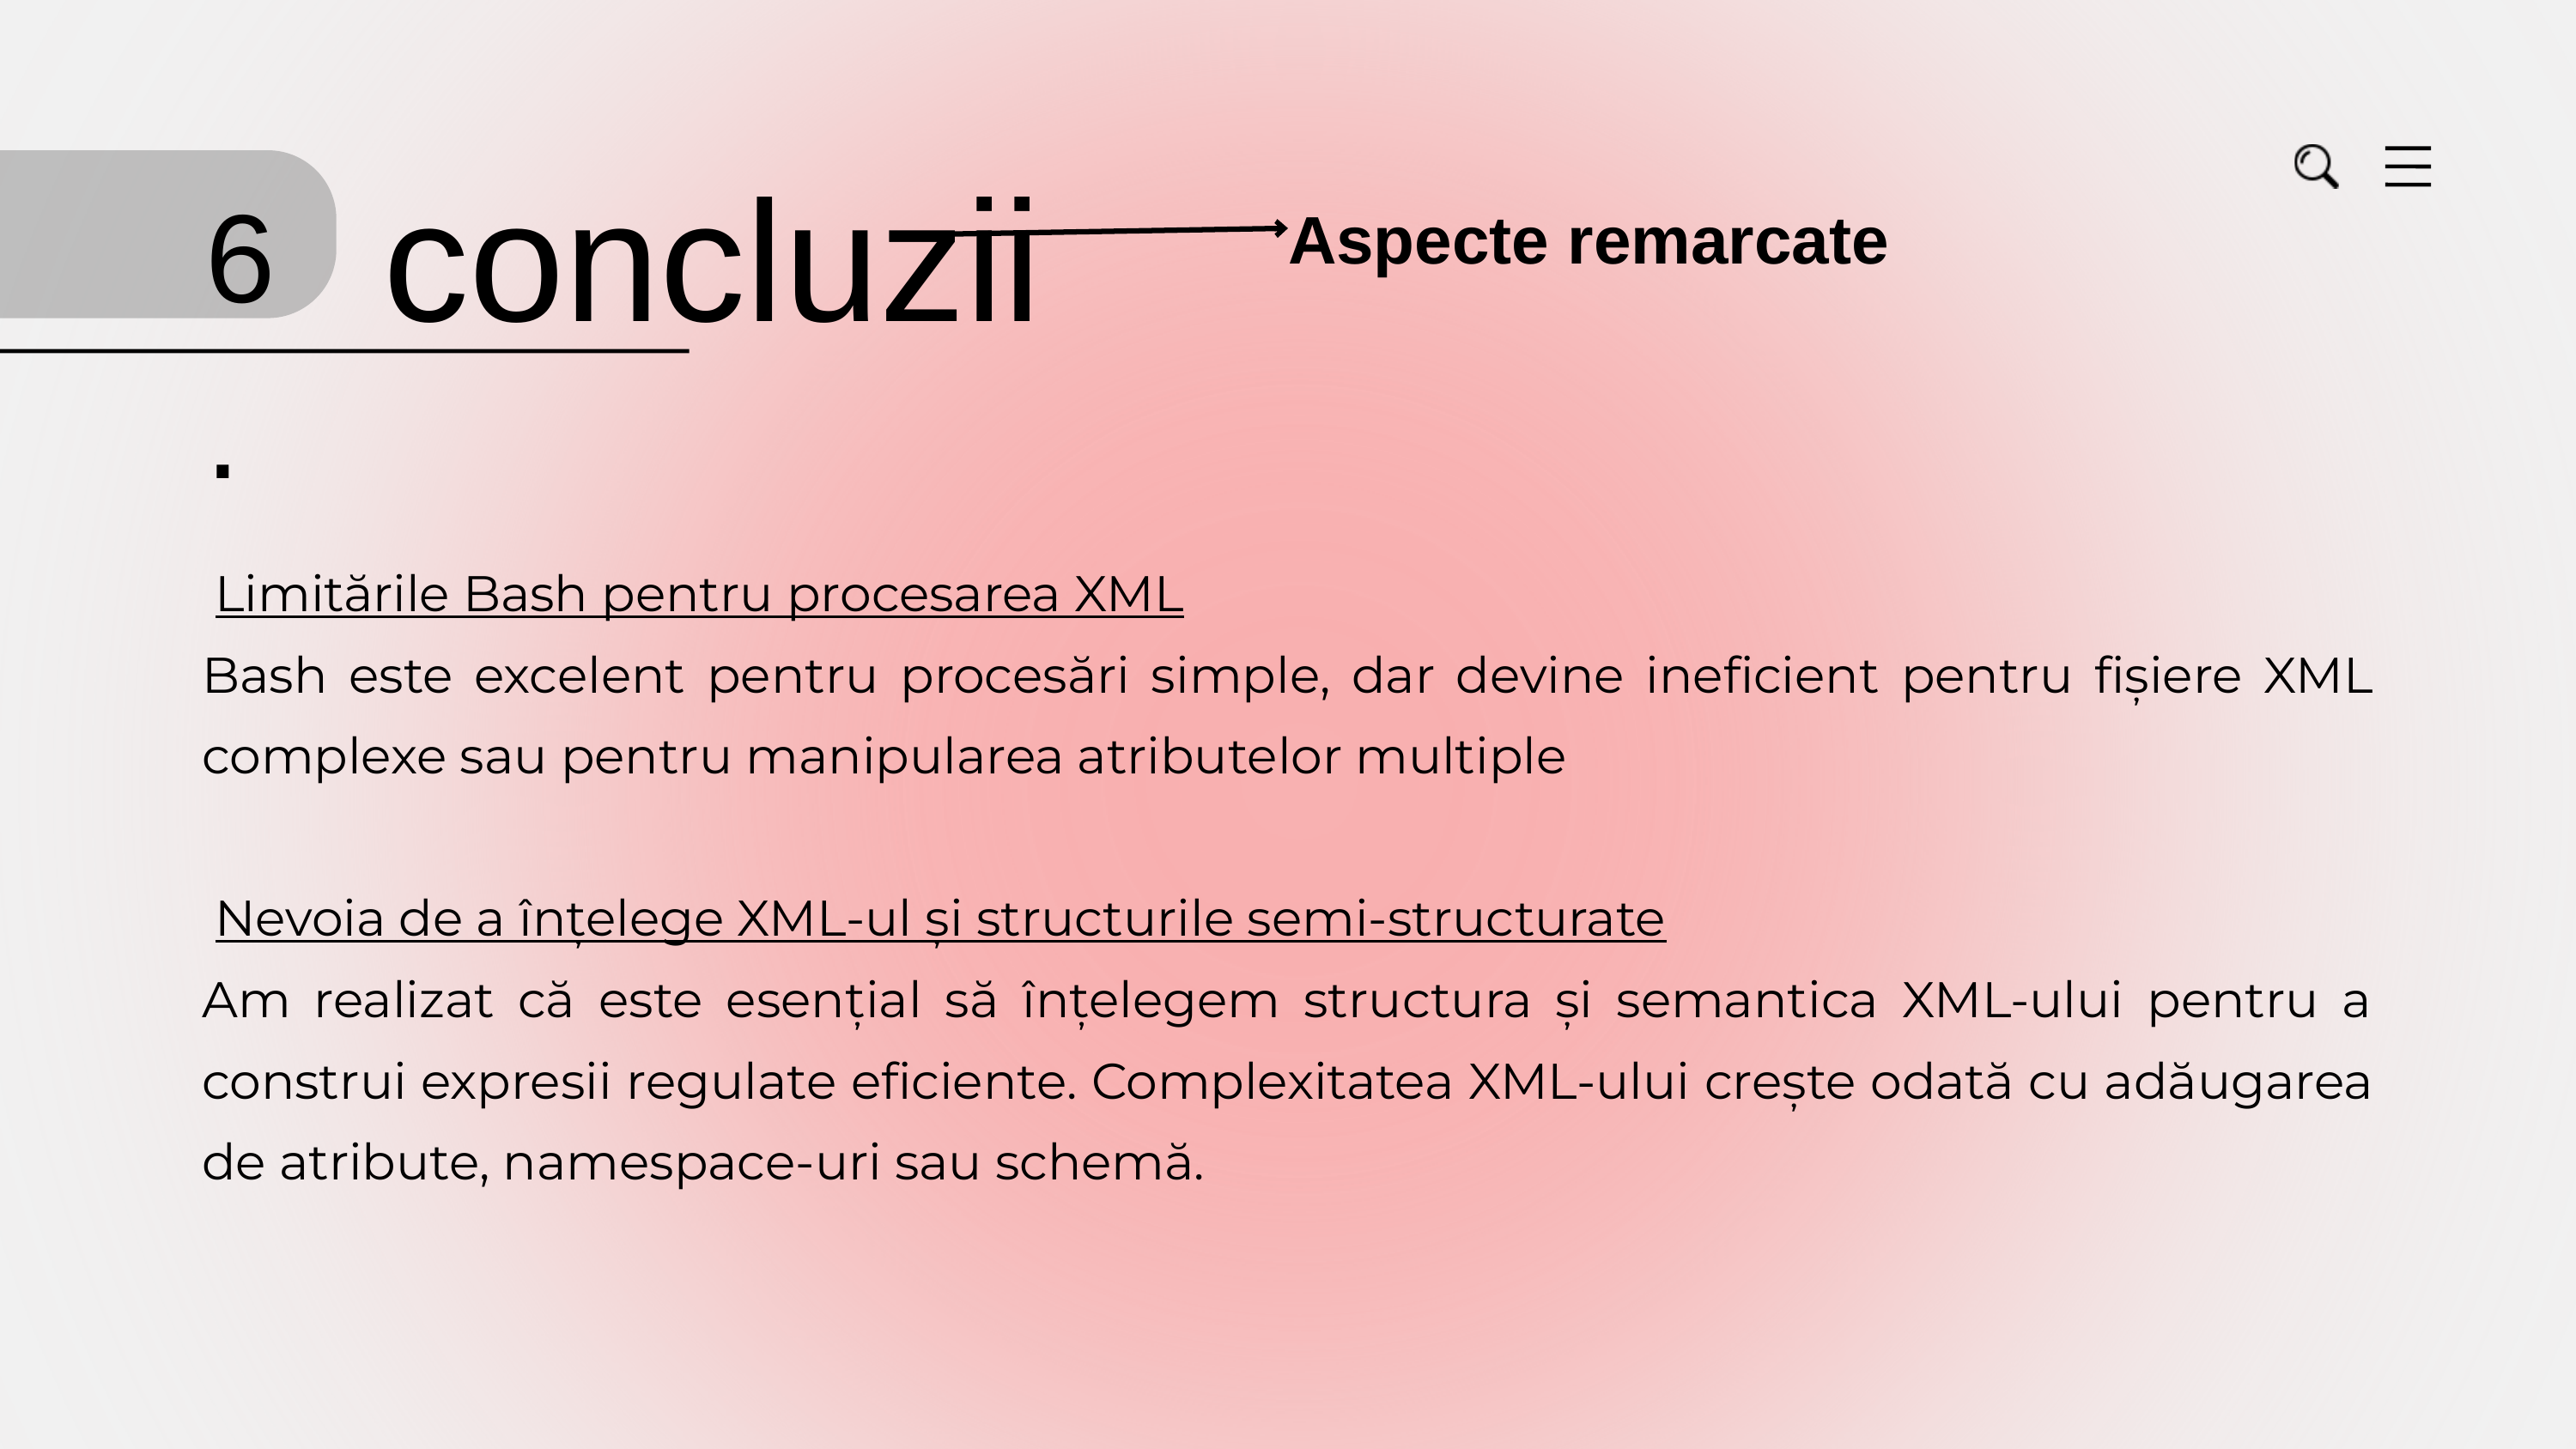

concluzii

6.

Aspecte remarcate

 Limitările Bash pentru procesarea XML
Bash este excelent pentru procesări simple, dar devine ineficient pentru fișiere XML complexe sau pentru manipularea atributelor multiple

 Nevoia de a înțelege XML-ul și structurile semi-structurate
Am realizat că este esențial să înțelegem structura și semantica XML-ului pentru a construi expresii regulate eficiente. Complexitatea XML-ului crește odată cu adăugarea de atribute, namespace-uri sau schemă.